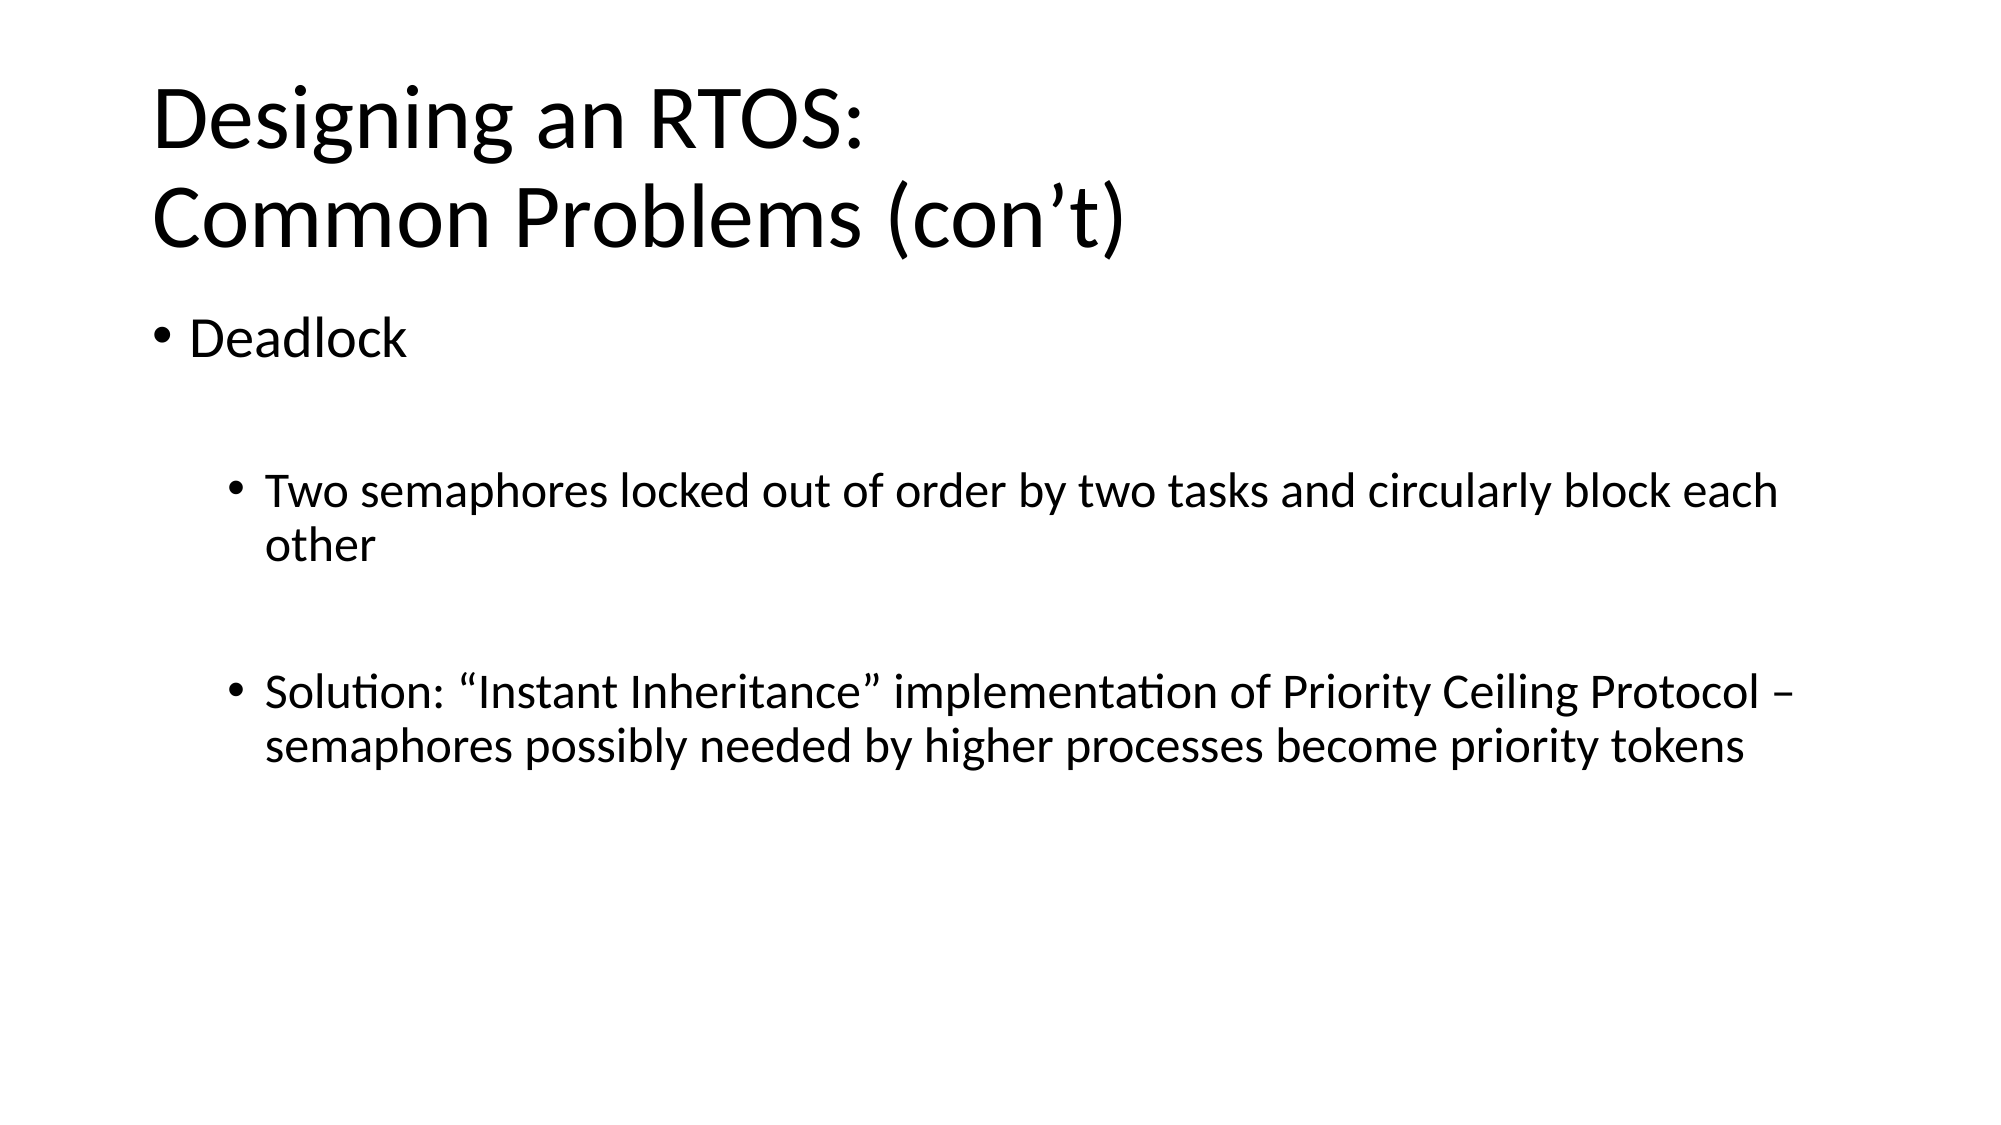

# Designing an RTOS: Common Problems (con’t)
Deadlock

Two semaphores locked out of order by two tasks and circularly block each other

Solution: “Instant Inheritance” implementation of Priority Ceiling Protocol – semaphores possibly needed by higher processes become priority tokens